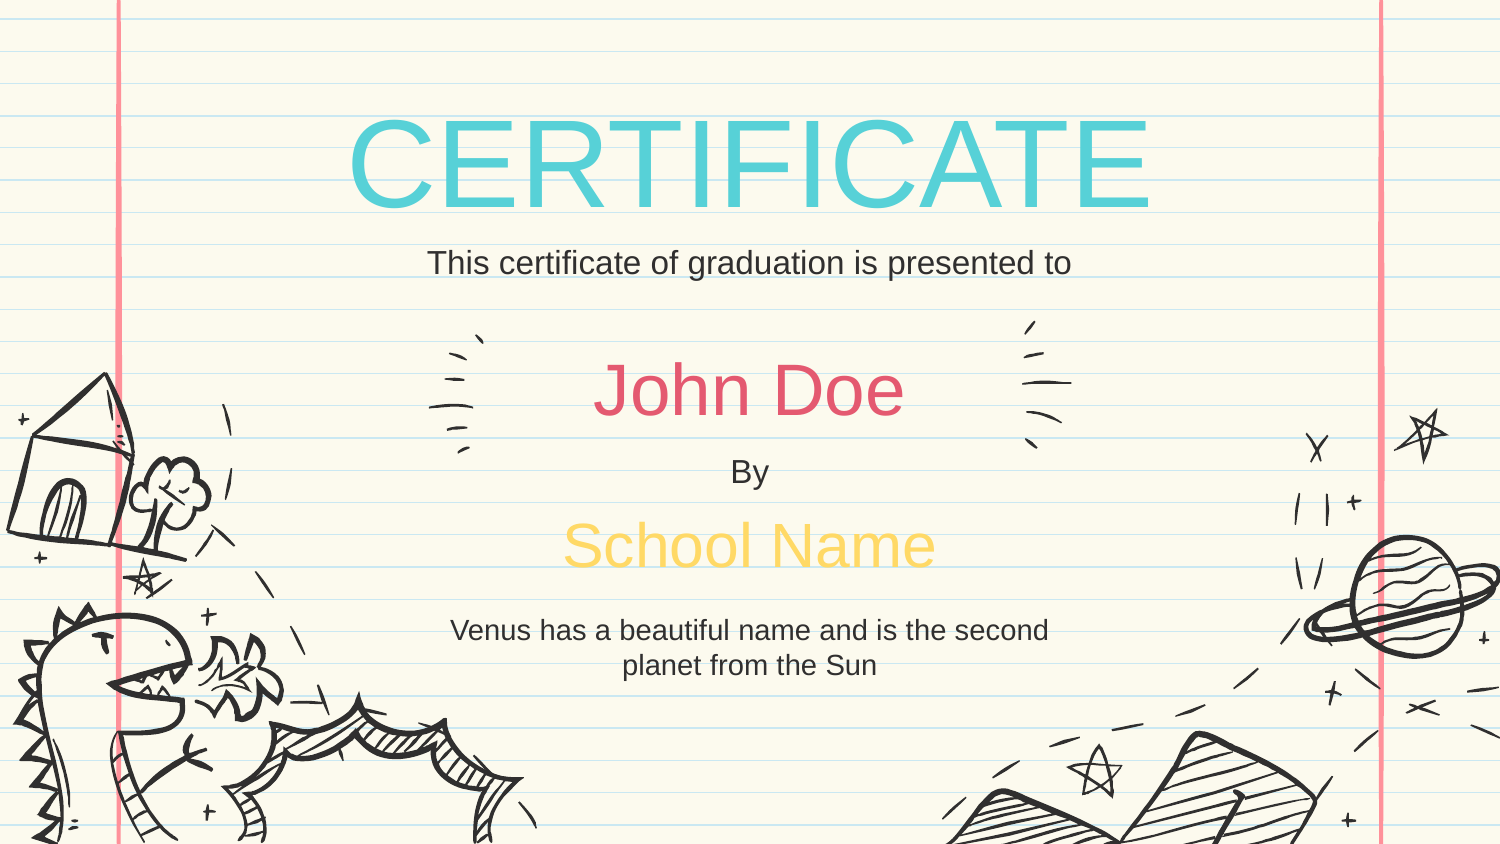

# CERTIFICATE
This certificate of graduation is presented to

John Doe

By
School Name
Venus has a beautiful name and is the second planet from the Sun